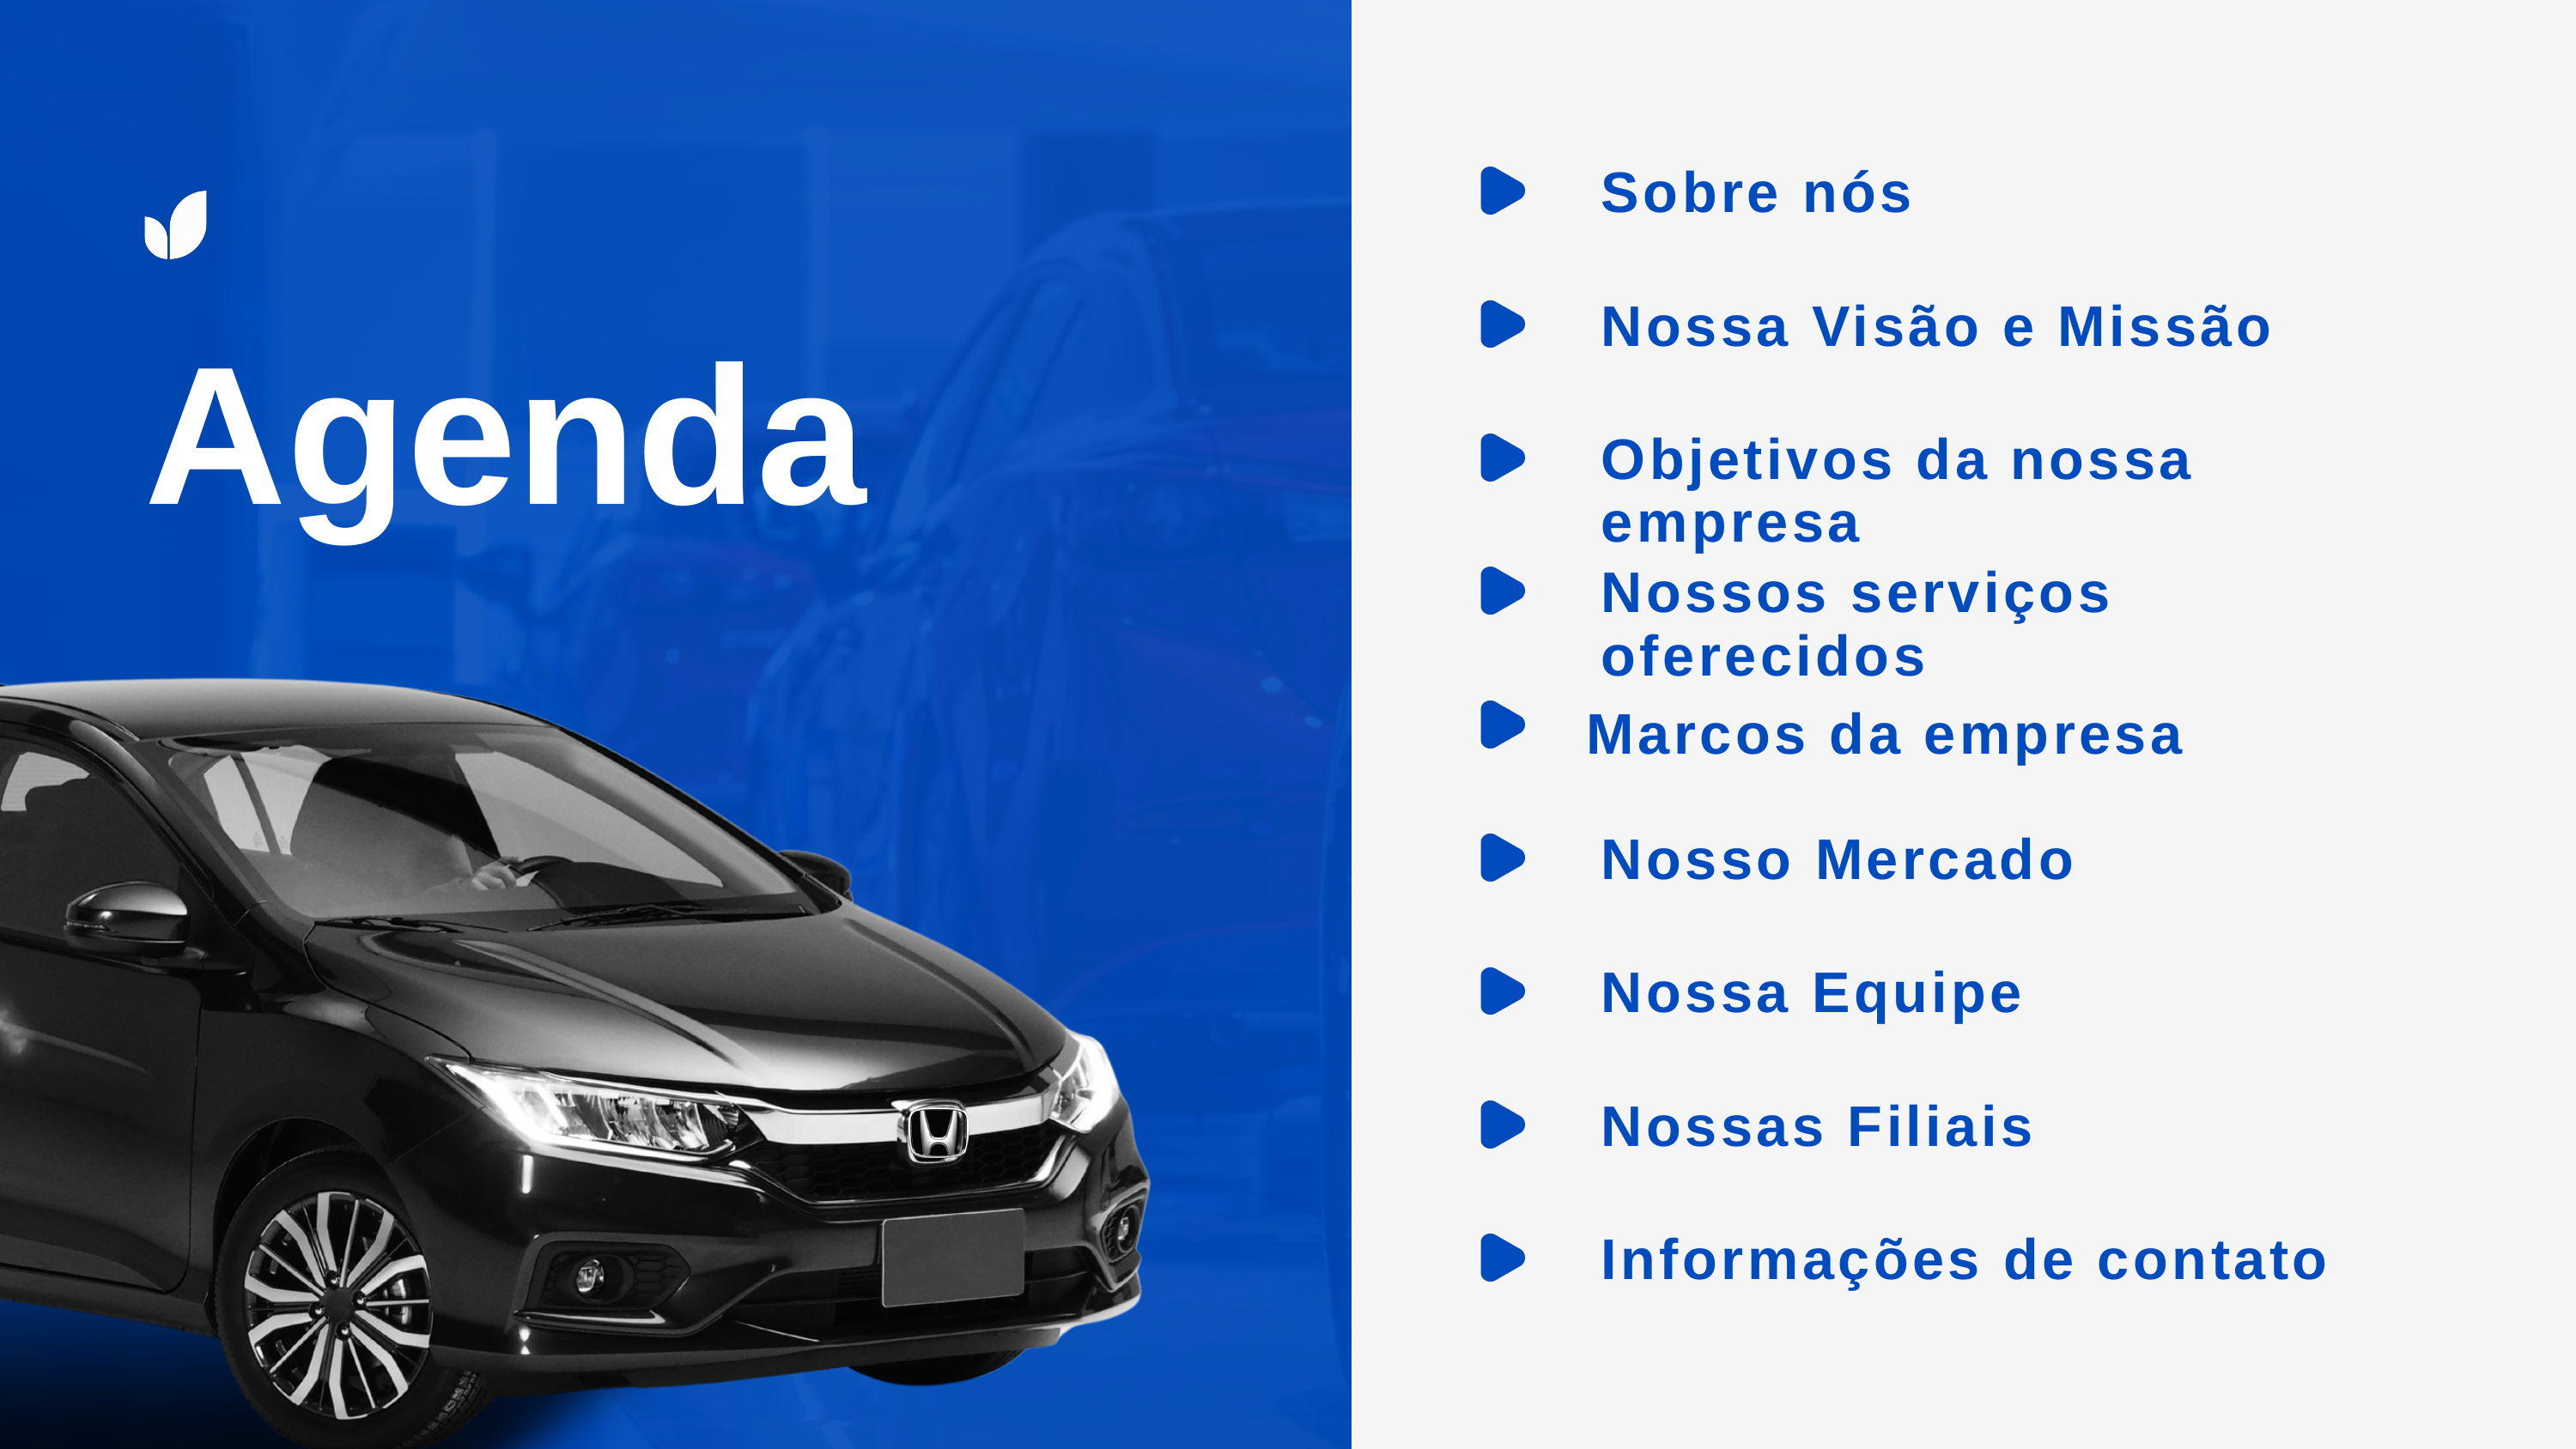

Sobre nós

Nossa Visão e Missão

Agenda

Objetivos da nossa empresa

Nossos serviços oferecidos

Marcos da empresa
Nosso Mercado

Nossa Equipe

Nossas Filiais

Informações de contato